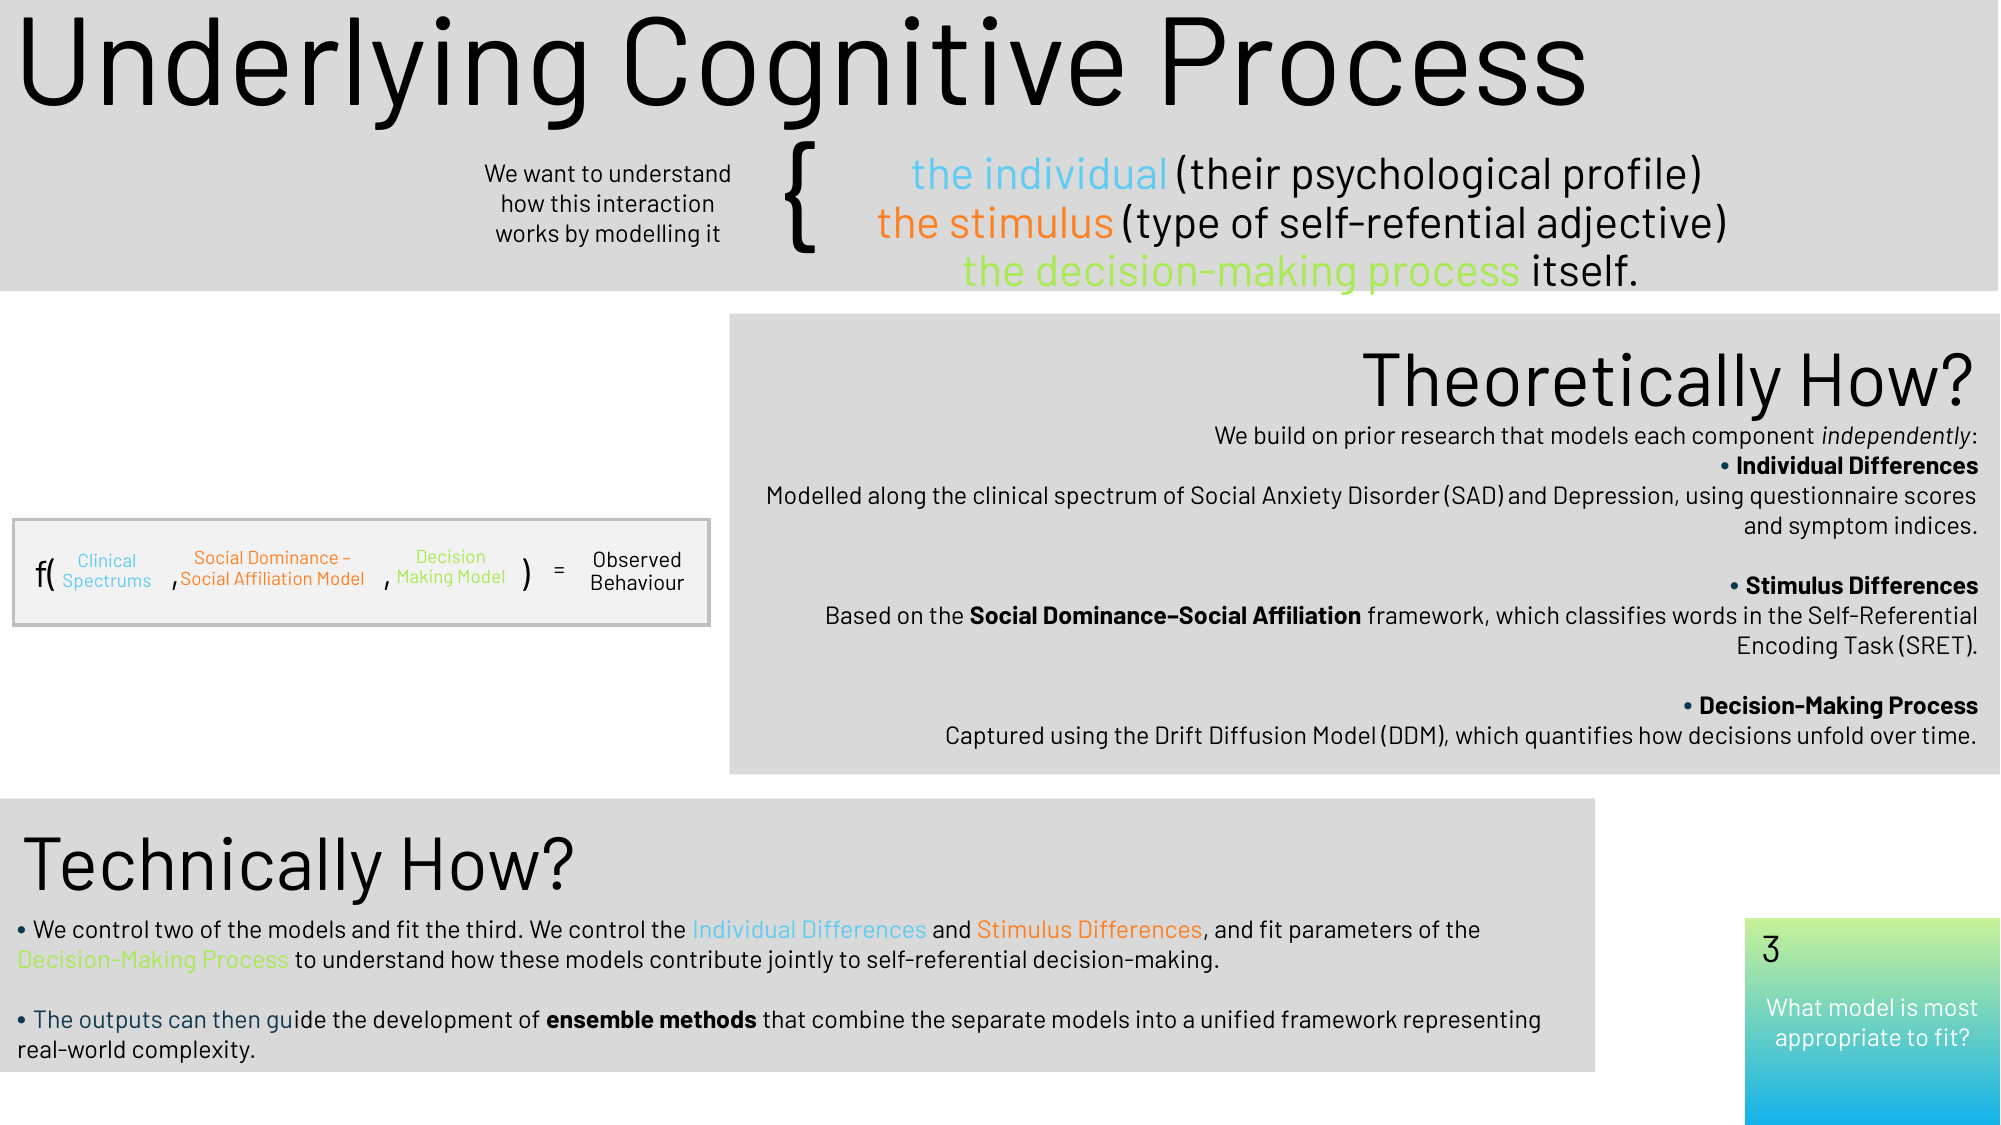

Underlying Cognitive Process

 the individual (their psychological profile)
the stimulus (type of self-refential adjective)
the decision-making process itself.

{
We want to understand how this interaction works by modelling it
Theoretically How?

We build on prior research that models each component independently:
• Individual Differences
Modelled along the clinical spectrum of Social Anxiety Disorder (SAD) and Depression, using questionnaire scores and symptom indices.
• Stimulus Differences
Based on the Social Dominance–Social Affiliation framework, which classifies words in the Self-Referential Encoding Task (SRET).
• Decision-Making Process
Captured using the Drift Diffusion Model (DDM), which quantifies how decisions unfold over time.

Decision Making Model
Observed Behaviour
Social Dominance – Social Affiliation Model
Clinical Spectrums
f(               ,                           ,                 )
=
Technically How?

• We control two of the models and fit the third. We control the Individual Differences and Stimulus Differences, and fit parameters of the Decision-Making Process to understand how these models contribute jointly to self-referential decision-making.
• The outputs can then guide the development of ensemble methods that combine the separate models into a unified framework representing real-world complexity.
3
What model is most appropriate to fit?